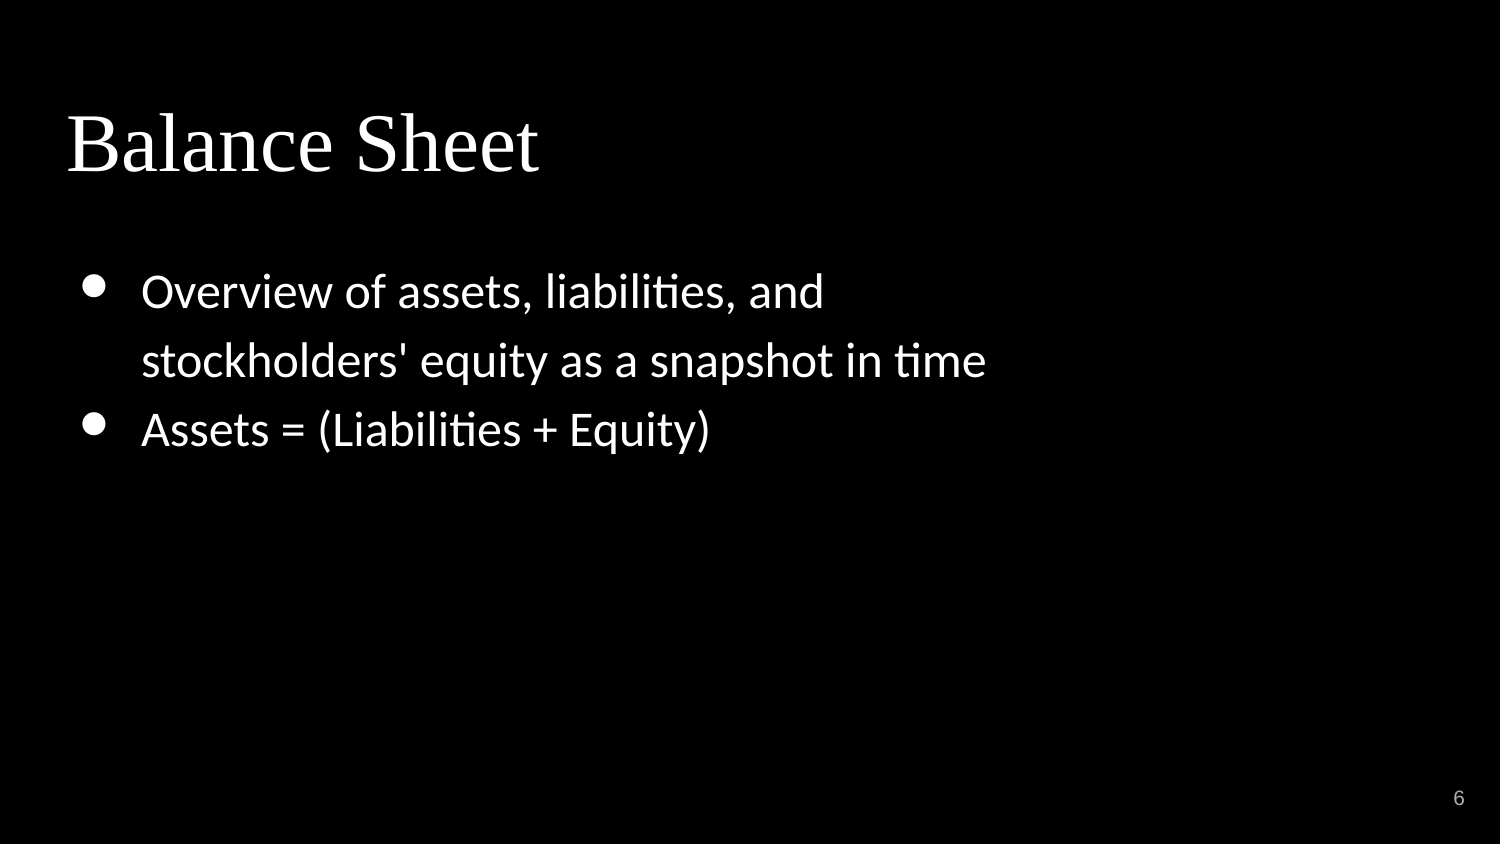

# Balance Sheet
Overview of assets, liabilities, and stockholders' equity as a snapshot in time
Assets = (Liabilities + Equity)

6